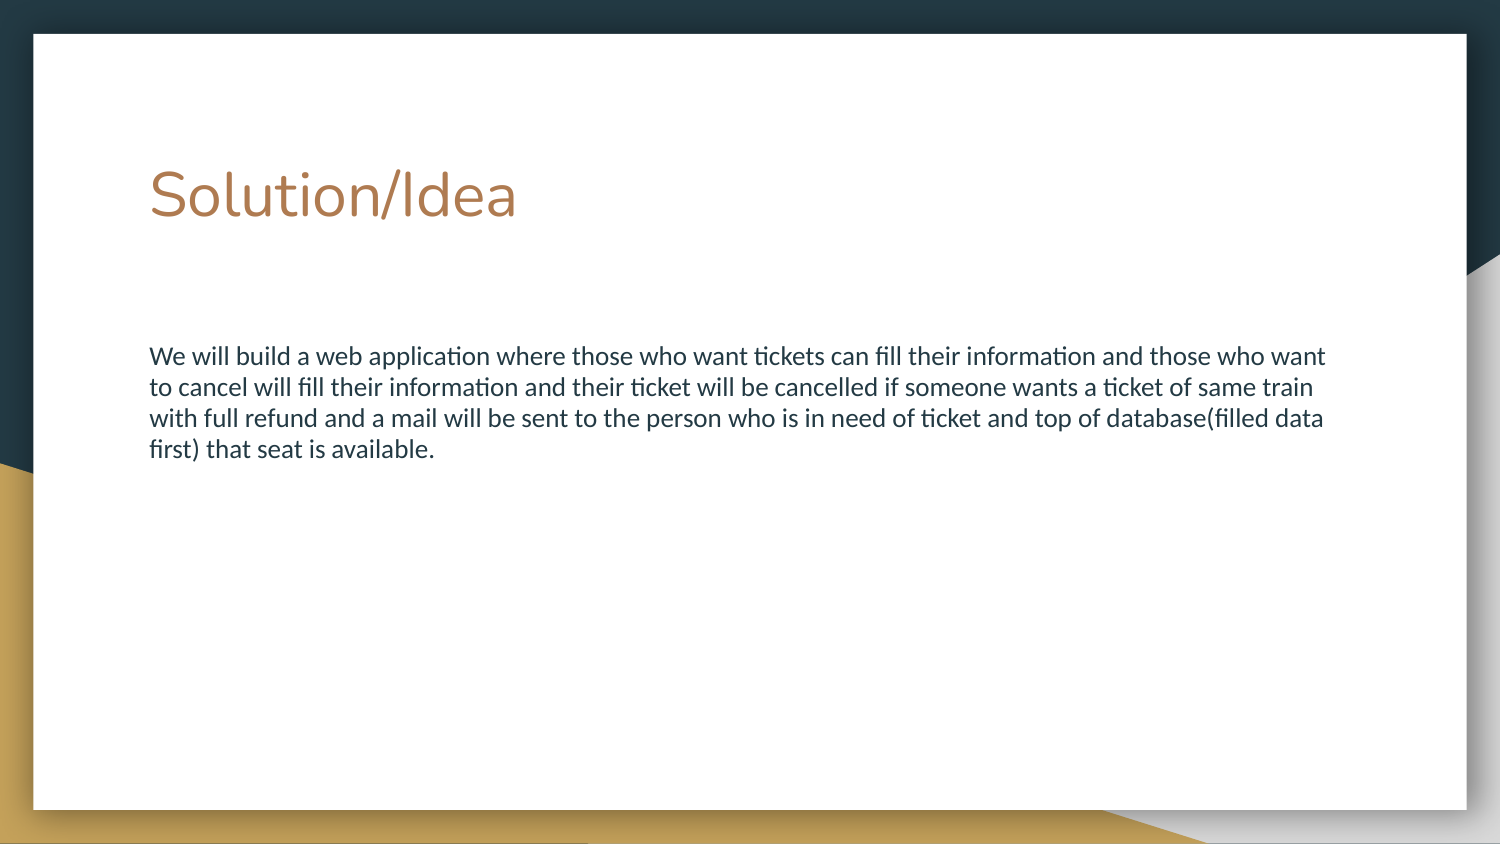

# Solution/Idea
We will build a web application where those who want tickets can fill their information and those who want to cancel will fill their information and their ticket will be cancelled if someone wants a ticket of same train with full refund and a mail will be sent to the person who is in need of ticket and top of database(filled data first) that seat is available.